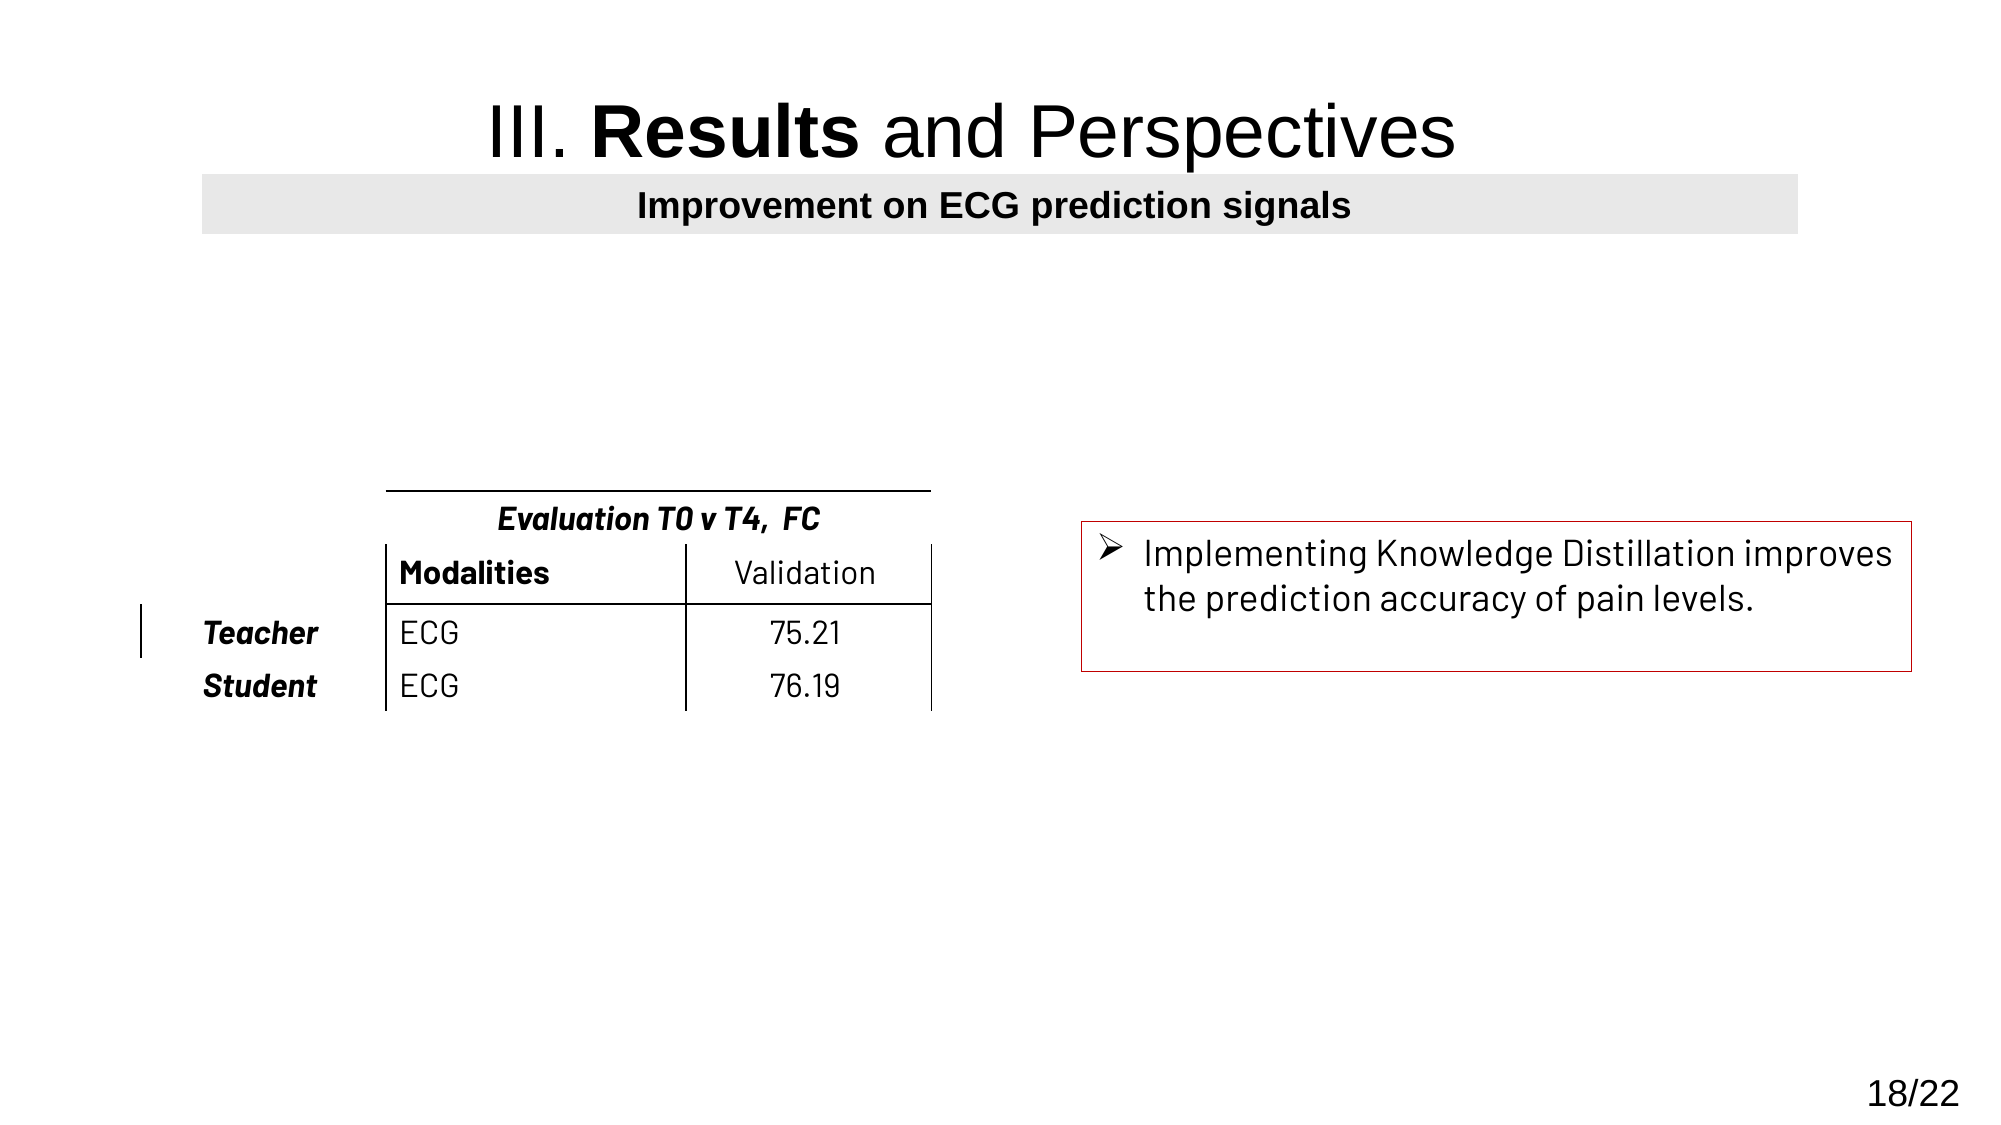

III. Results and Perspectives
Improvement on ECG prediction signals
|  | Evaluation T0 v T4, FC |  |
| --- | --- | --- |
|  | Modalities | Validation |
| Teacher | ECG | 75.21 |
| Student | ECG | 76.19 |
Implementing Knowledge Distillation improves the prediction accuracy of pain levels.

18/22